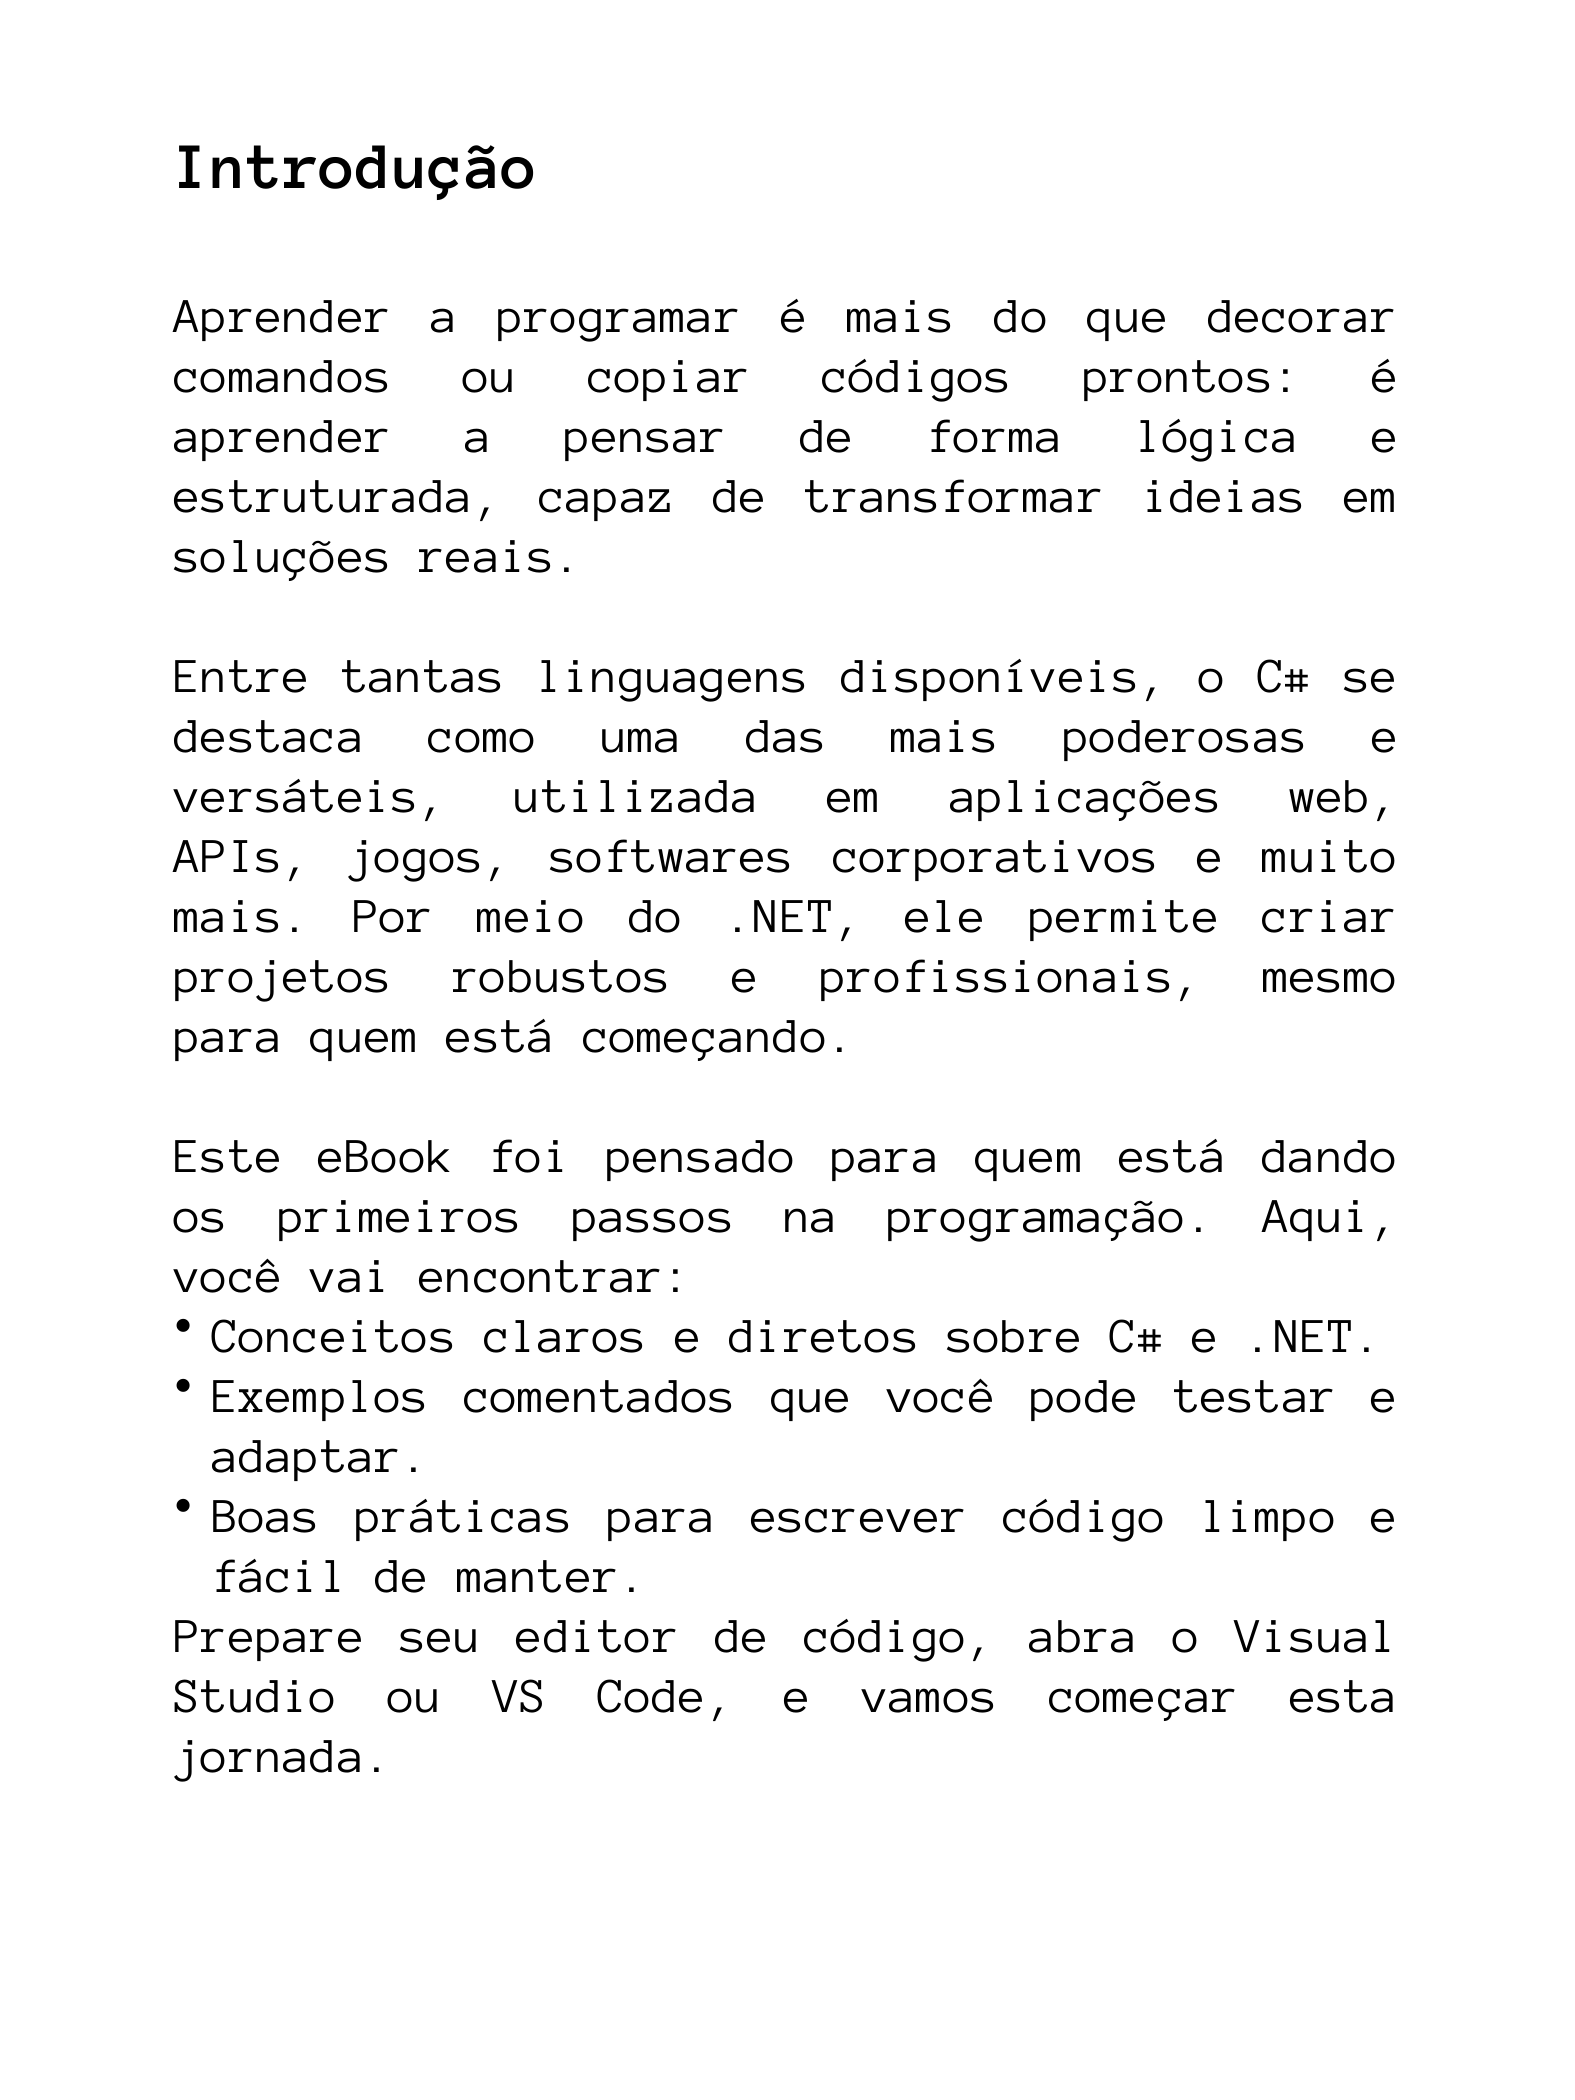

Introdução

Aprender a programar é mais do que decorar comandos ou copiar códigos prontos: é aprender a pensar de forma lógica e estruturada, capaz de transformar ideias em soluções reais.

Entre tantas linguagens disponíveis, o C# se destaca como uma das mais poderosas e versáteis, utilizada em aplicações web, APIs, jogos, softwares corporativos e muito mais. Por meio do .NET, ele permite criar projetos robustos e profissionais, mesmo para quem está começando.

Este eBook foi pensado para quem está dando os primeiros passos na programação. Aqui, você vai encontrar:
Conceitos claros e diretos sobre C# e .NET.
Exemplos comentados que você pode testar e adaptar.
Boas práticas para escrever código limpo e fácil de manter.
Prepare seu editor de código, abra o Visual Studio ou VS Code, e vamos começar esta jornada.